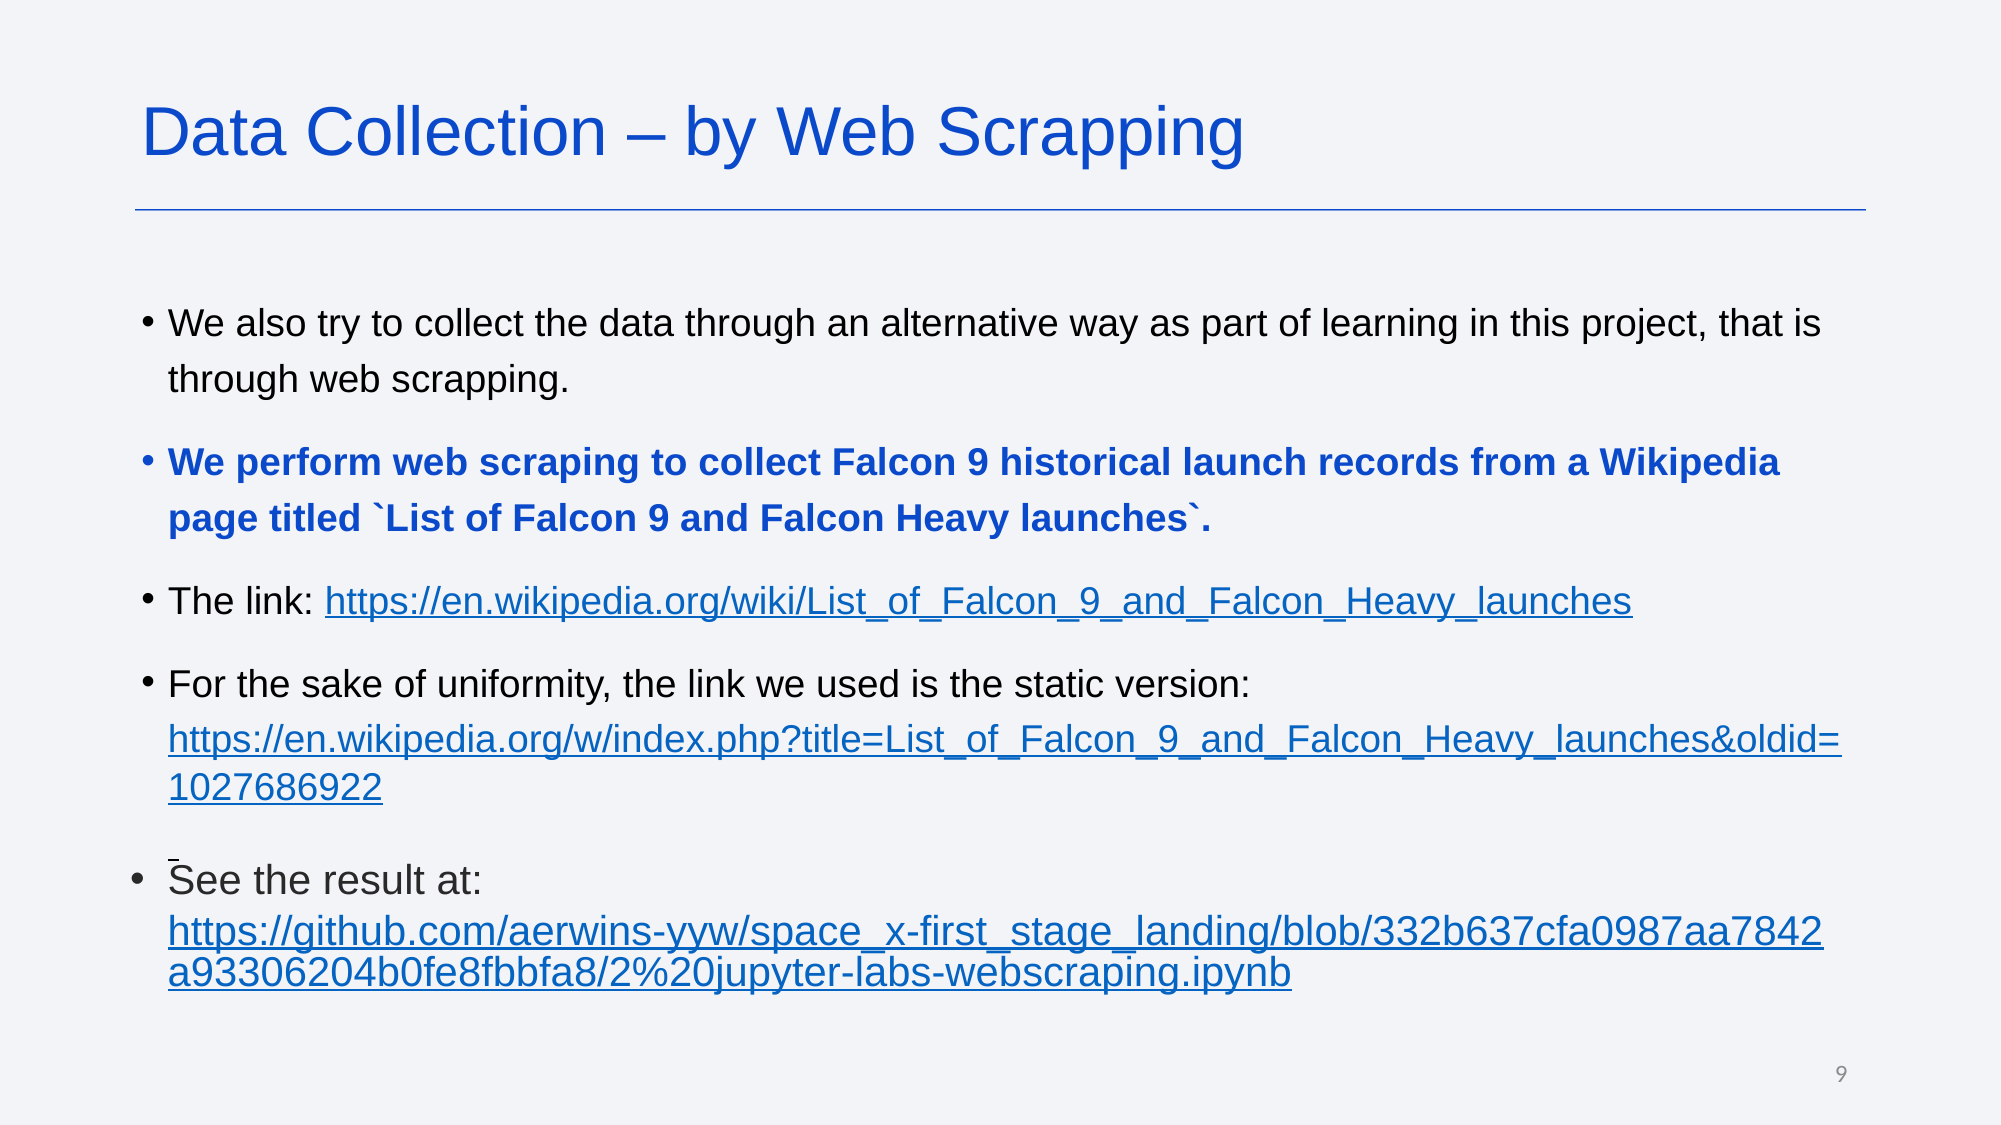

Data Collection – by Web Scrapping
We also try to collect the data through an alternative way as part of learning in this project, that is through web scrapping.
We perform web scraping to collect Falcon 9 historical launch records from a Wikipedia page titled `List of Falcon 9 and Falcon Heavy launches`.
The link: https://en.wikipedia.org/wiki/List_of_Falcon_9_and_Falcon_Heavy_launches
For the sake of uniformity, the link we used is the static version: https://en.wikipedia.org/w/index.php?title=List_of_Falcon_9_and_Falcon_Heavy_launches&oldid=1027686922

See the result at: https://github.com/aerwins-yyw/space_x-first_stage_landing/blob/332b637cfa0987aa7842a93306204b0fe8fbbfa8/2%20jupyter-labs-webscraping.ipynb
9